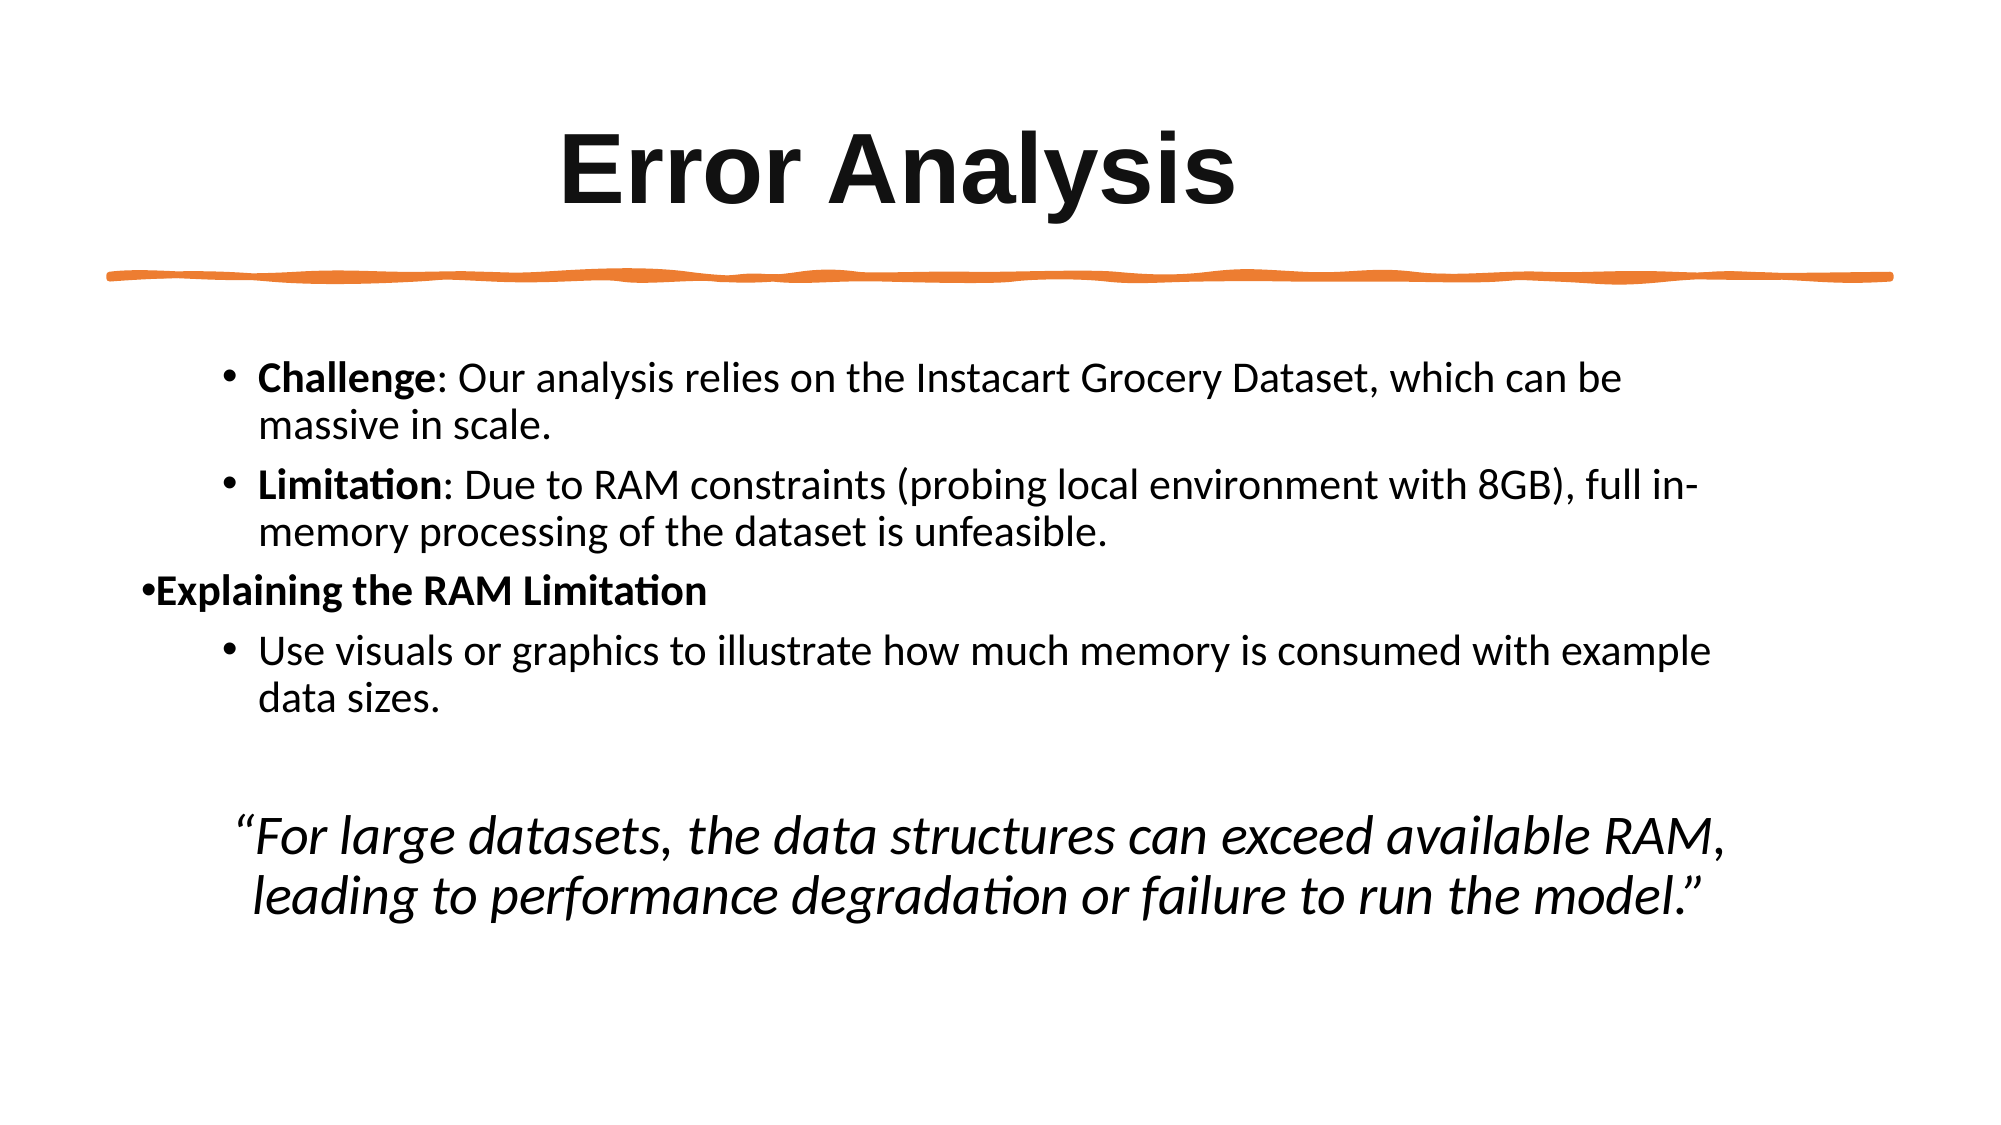

Error Analysis

Challenge: Our analysis relies on the Instacart Grocery Dataset, which can be massive in scale.
Limitation: Due to RAM constraints (probing local environment with 8GB), full in-memory processing of the dataset is unfeasible.
Explaining the RAM Limitation
Use visuals or graphics to illustrate how much memory is consumed with example data sizes.

“For large datasets, the data structures can exceed available RAM, leading to performance degradation or failure to run the model.”